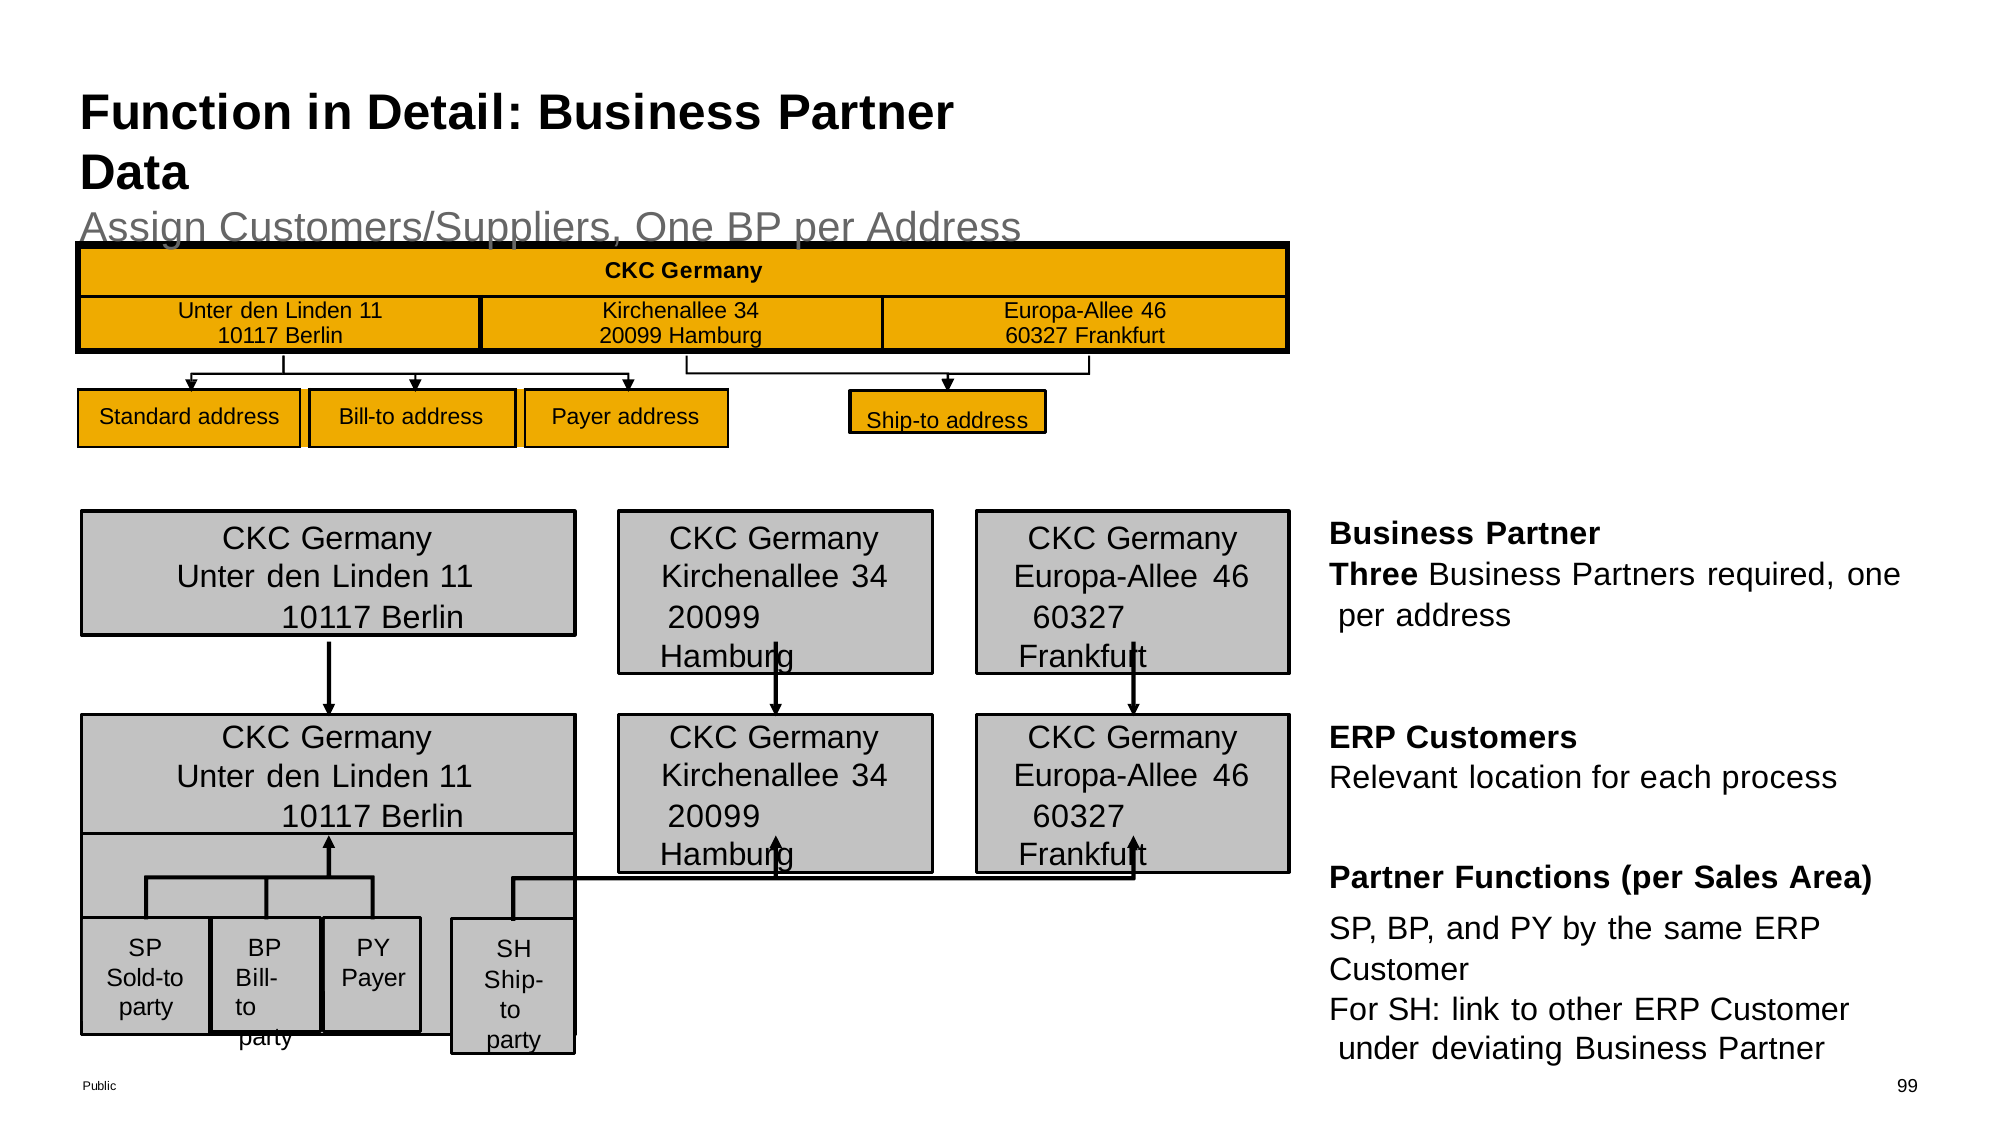

# Function in Detail: Business Partner Data
Assign Customers/Suppliers, One BP per Address
| CKC Germany |  |  |
| --- | --- | --- |
| Unter den Linden 11 10117 Berlin | Kirchenallee 34 20099 Hamburg | Europa-Allee 46 60327 Frankfurt |

| Standard address |  | Bill-to address |  | Payer address |
| --- | --- | --- | --- | --- |
Ship-to address
Business Partner
Three Business Partners required, one  per address
CKC Germany  Unter den Linden 11
10117 Berlin
CKC Germany  Kirchenallee 34
20099 Hamburg
CKC Germany  Europa-Allee 46
60327 Frankfurt

ERP Customers
Relevant location for each process
CKC Germany  Kirchenallee 34
20099 Hamburg
CKC Germany  Europa-Allee 46
60327 Frankfurt
CKC Germany  Unter den Linden 11
10117 Berlin
Partner Functions (per Sales Area)
SP, BP, and PY by the same ERP  Customer
For SH: link to other ERP Customer  under deviating Business Partner

SH
Ship-to  party
SP
Sold-to
party
PY
Payer
BP
Bill-to
party
99
Public